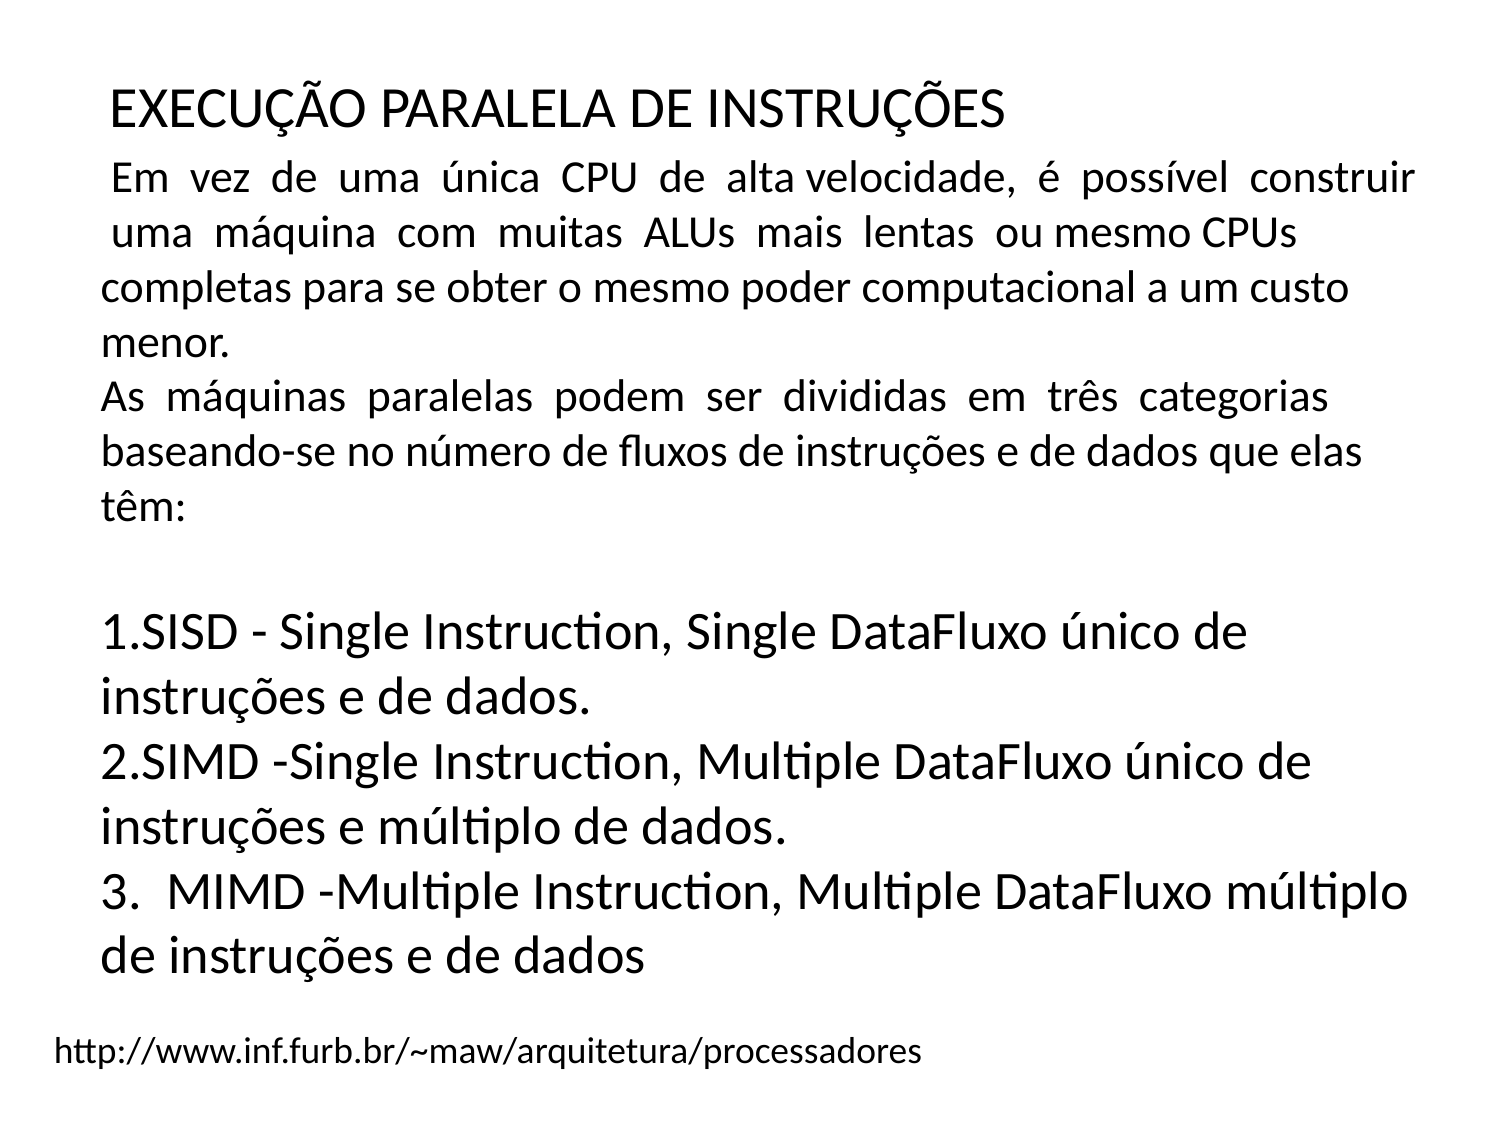

EXECUÇÃO PARALELA DE INSTRUÇÕES
 Em  vez  de  uma  única  CPU  de  alta velocidade,  é  possível  construir  uma  máquina  com  muitas  ALUs  mais  lentas  ou mesmo CPUs completas para se obter o mesmo poder computacional a um custo menor.
As  máquinas  paralelas  podem  ser  divididas  em  três  categorias  baseando-se no número de fluxos de instruções e de dados que elas têm:

1.SISD - Single Instruction, Single DataFluxo único de instruções e de dados.
2.SIMD -Single Instruction, Multiple DataFluxo único de instruções e múltiplo de dados.
3.  MIMD -Multiple Instruction, Multiple DataFluxo múltiplo de instruções e de dados
http://www.inf.furb.br/~maw/arquitetura/processadores